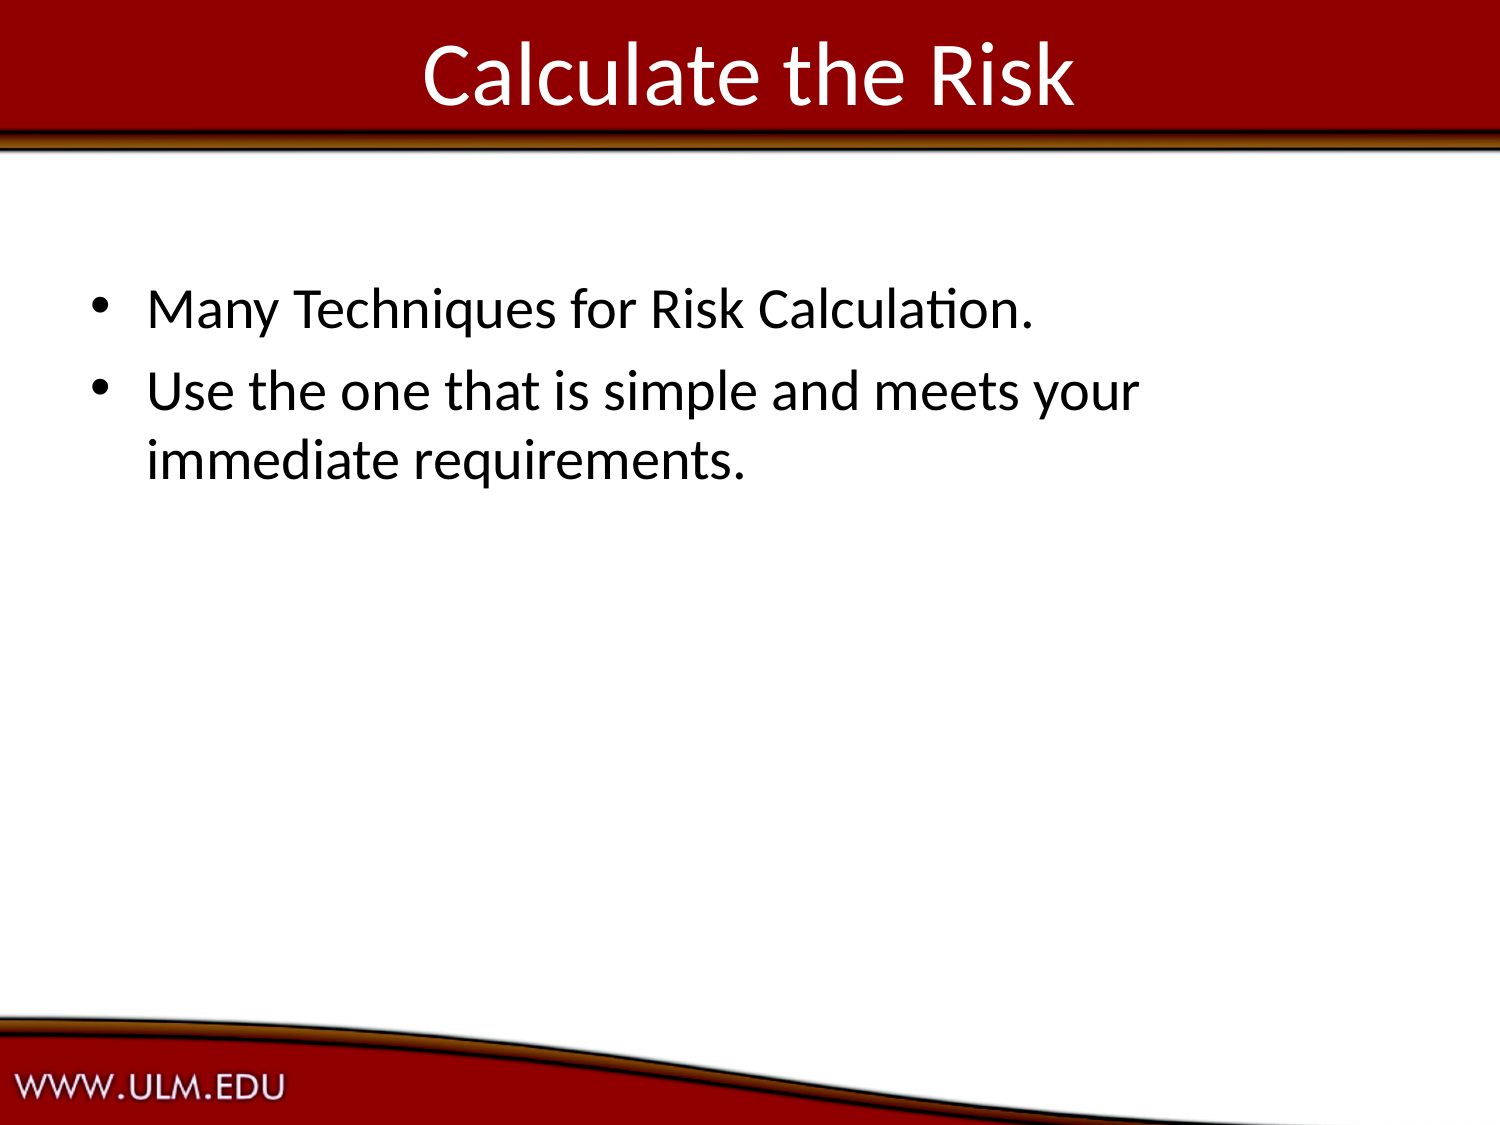

# Calculate the Risk
Many Techniques for Risk Calculation.
Use the one that is simple and meets your immediate requirements.